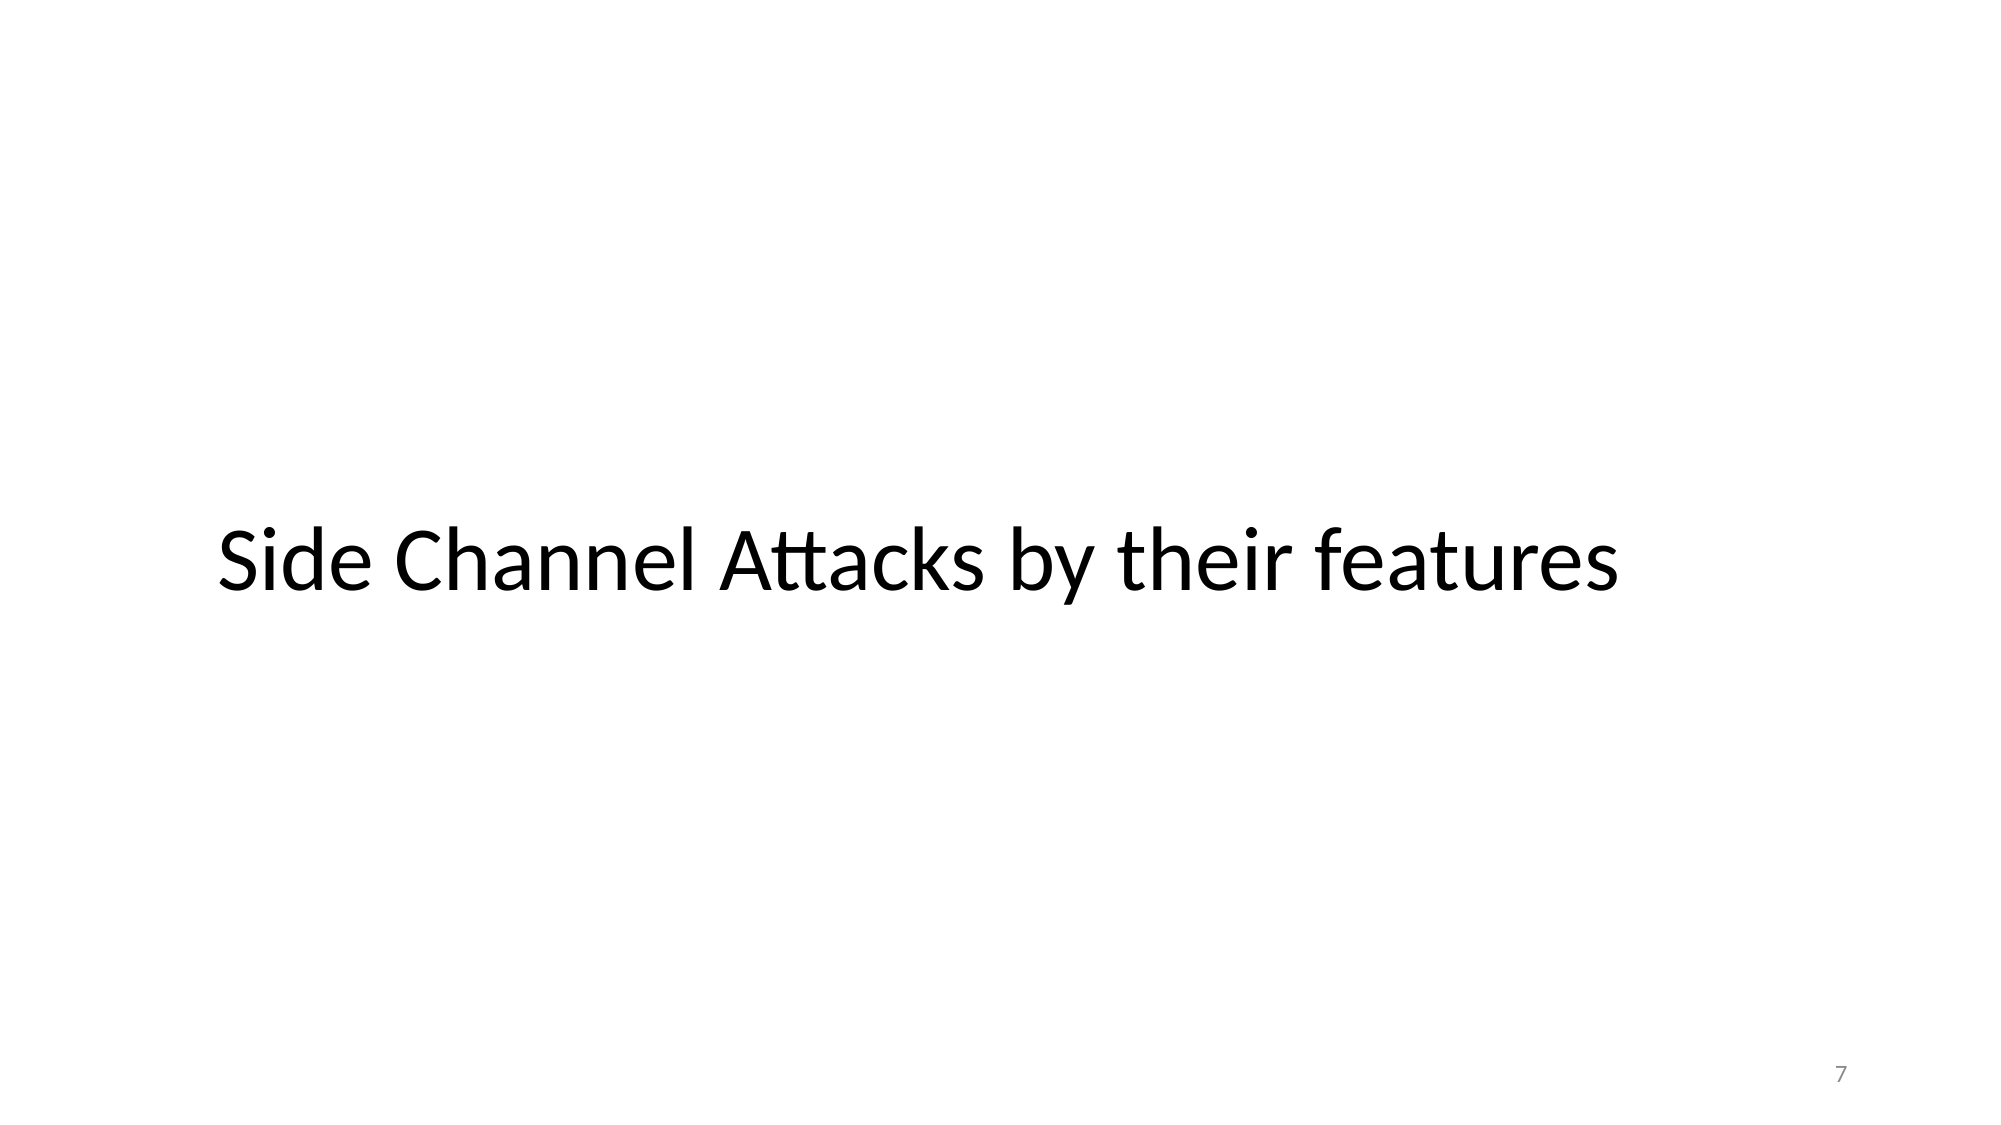

Side Channel Attacks by their features
7